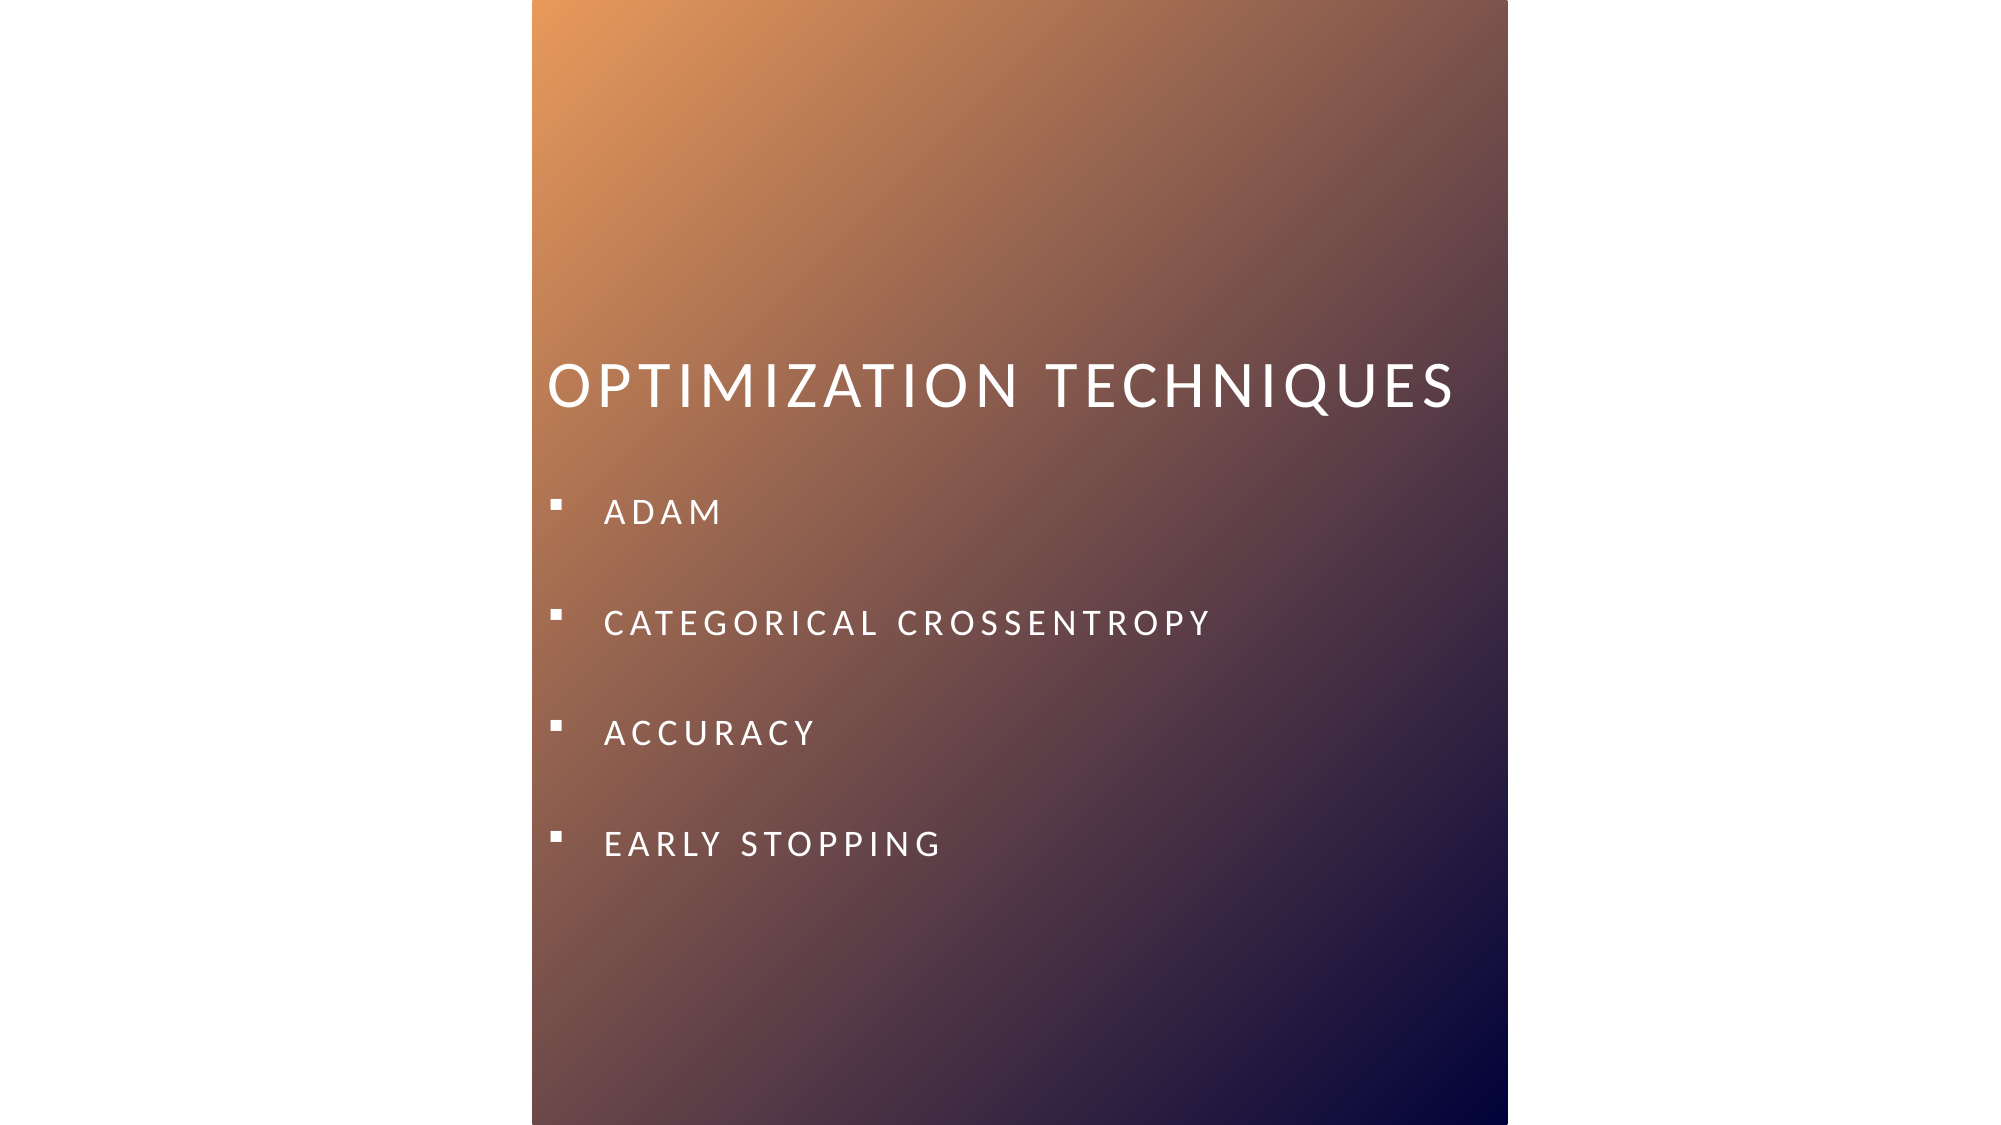

OPTIMIZATION TECHNIQUES
ADAM
CATEGORICAL CROSSENTROPY
ACCURACY
EARLY STOPPING